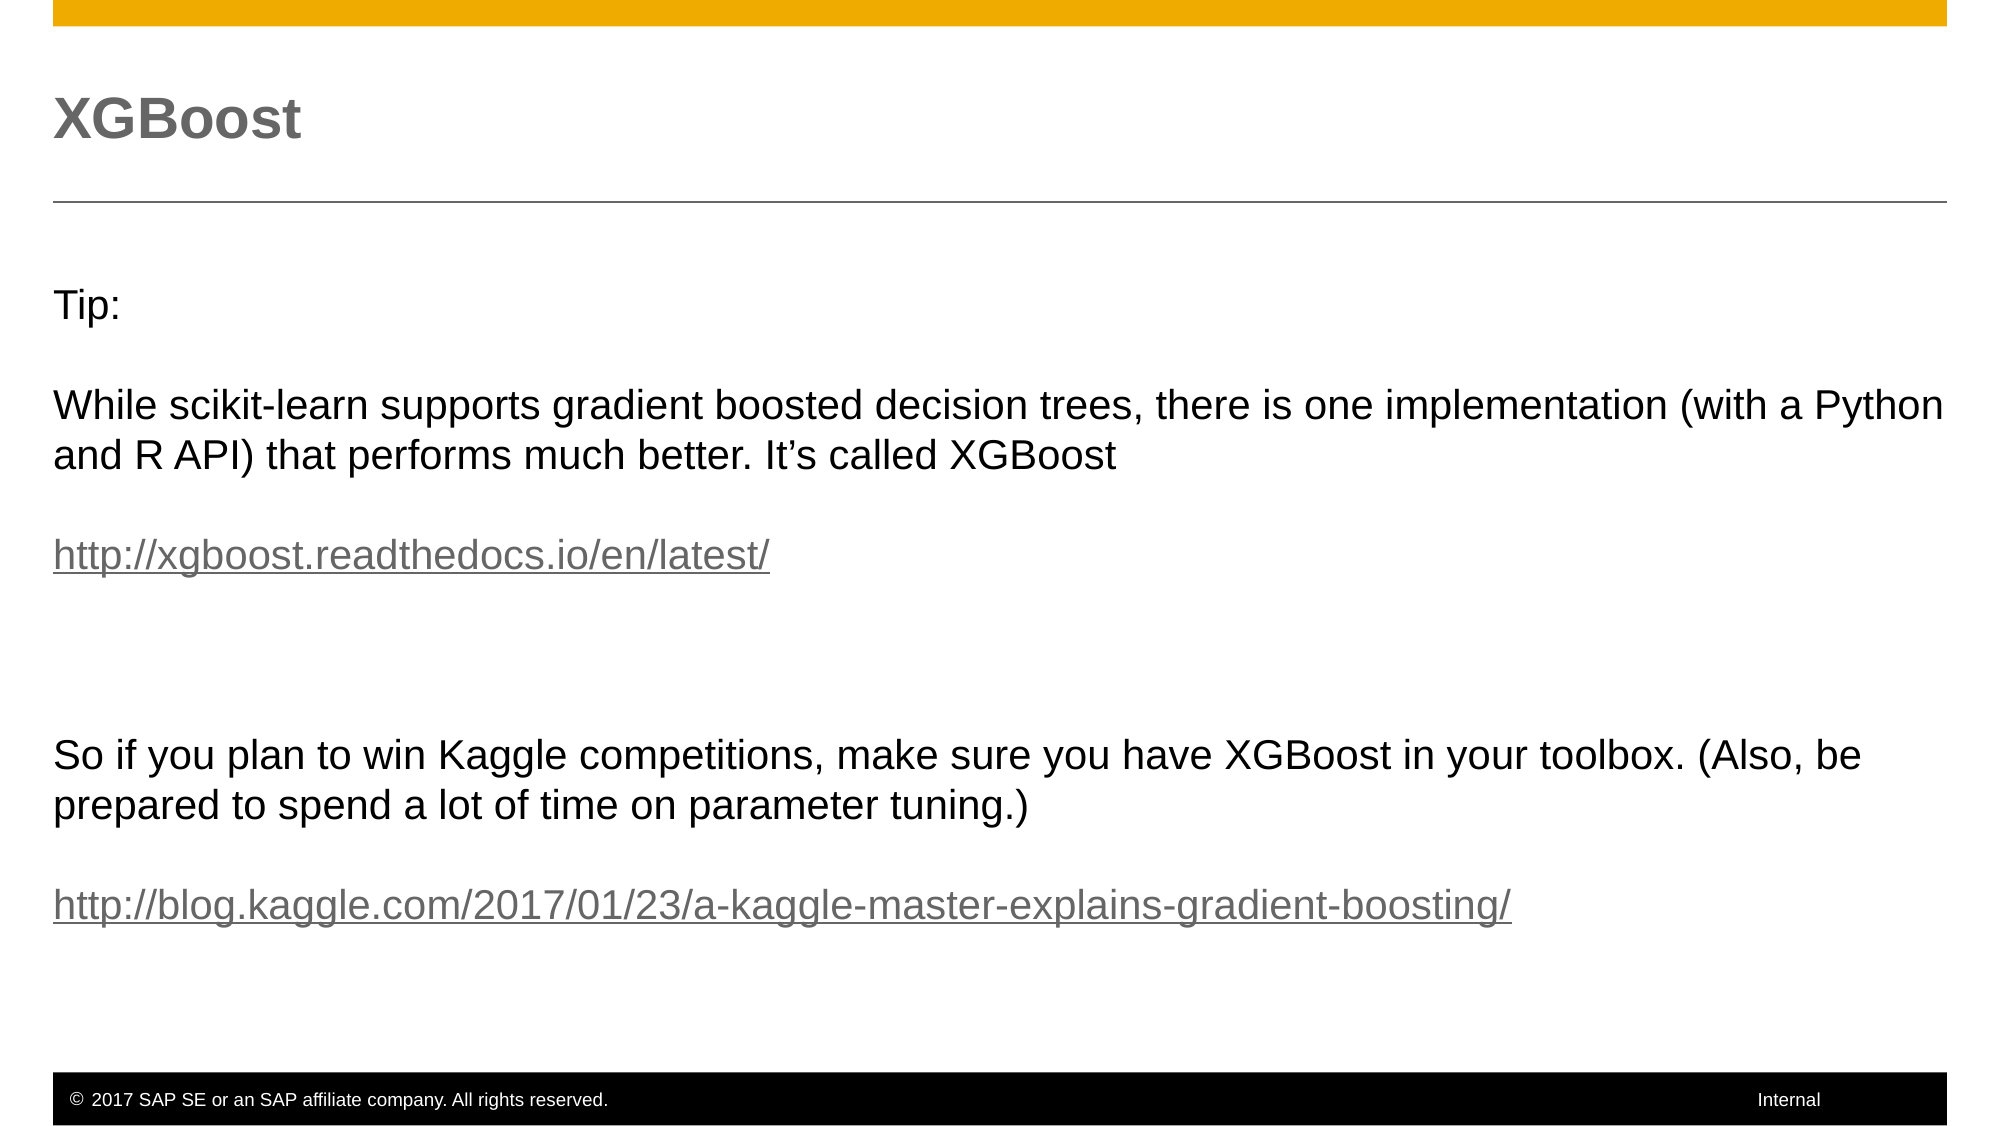

# XGBoost
Tip:
While scikit-learn supports gradient boosted decision trees, there is one implementation (with a Python and R API) that performs much better. It’s called XGBoost
http://xgboost.readthedocs.io/en/latest/

So if you plan to win Kaggle competitions, make sure you have XGBoost in your toolbox. (Also, be prepared to spend a lot of time on parameter tuning.)
http://blog.kaggle.com/2017/01/23/a-kaggle-master-explains-gradient-boosting/